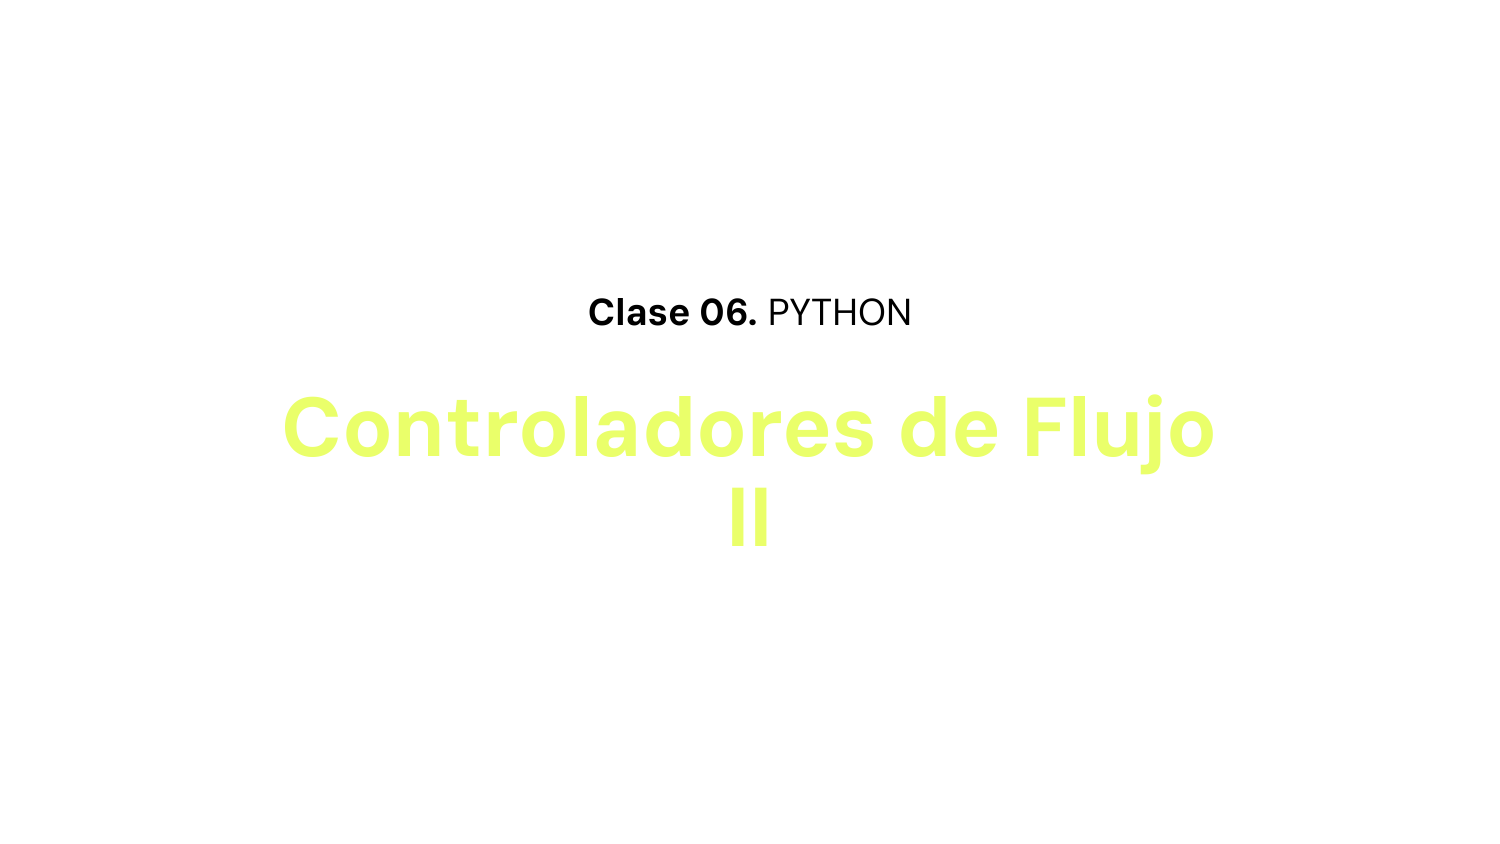

Clase 06. PYTHON
Controladores de Flujo II